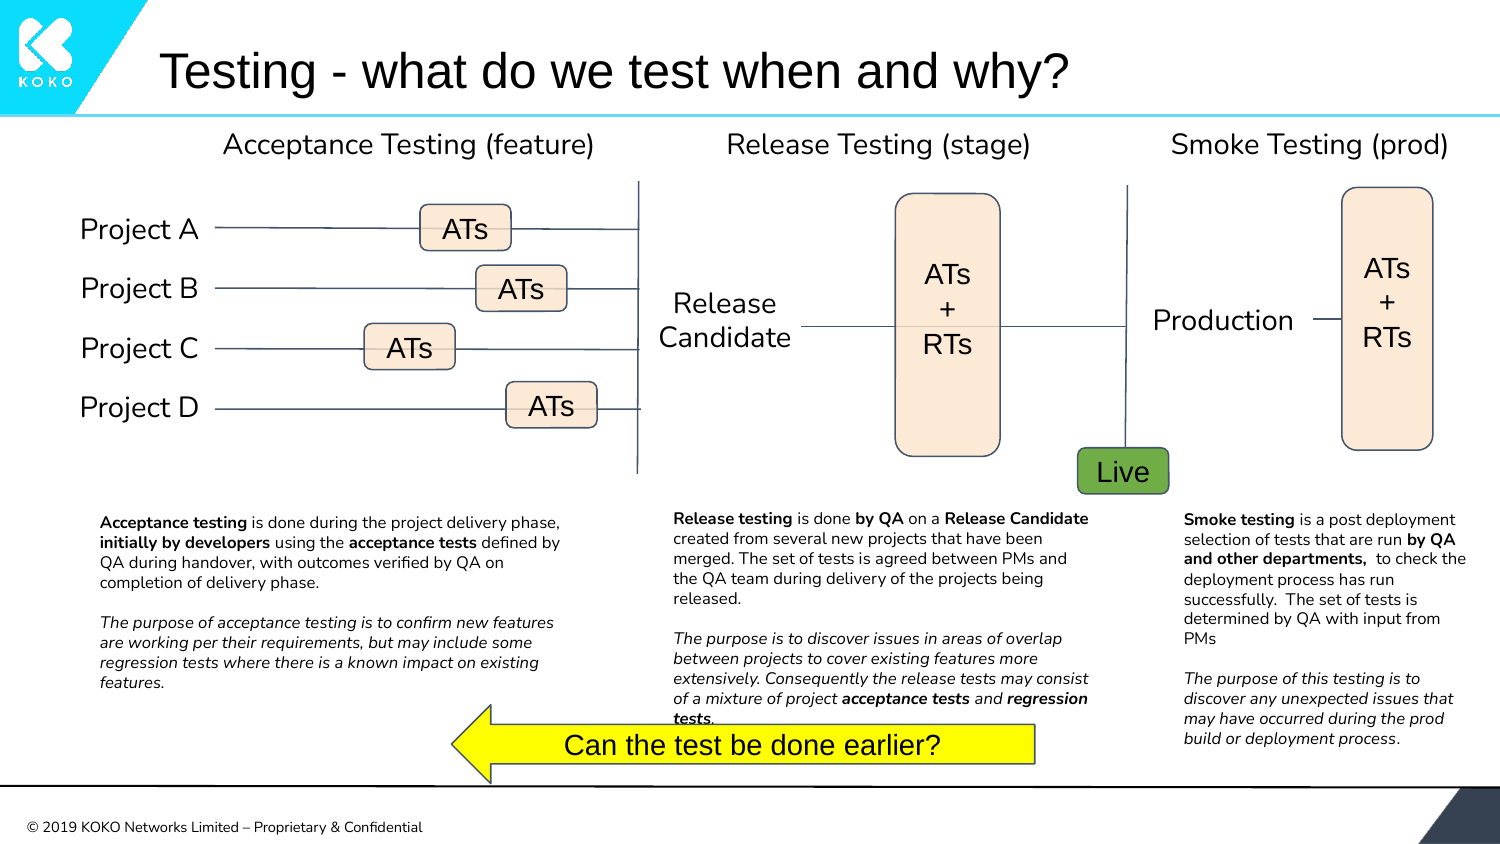

# Testing - what do we test when and why?
Acceptance Testing (feature)
Release Testing (stage)
Smoke Testing (prod)
ATs
+ RTs

ATs
+ RTs

Project A
ATs
Project B
ATs
Release Candidate
Production
Project C
ATs
Project D
ATs
Live
Release testing is done by QA on a Release Candidate created from several new projects that have been merged. The set of tests is agreed between PMs and the QA team during delivery of the projects being released.

The purpose is to discover issues in areas of overlap between projects to cover existing features more extensively. Consequently the release tests may consist of a mixture of project acceptance tests and regression tests.
Smoke testing is a post deployment selection of tests that are run by QA and other departments,  to check the deployment process has run successfully.  The set of tests is determined by QA with input from PMs

The purpose of this testing is to discover any unexpected issues that may have occurred during the prod build or deployment process.
Acceptance testing is done during the project delivery phase, initially by developers using the acceptance tests defined by QA during handover, with outcomes verified by QA on completion of delivery phase.

The purpose of acceptance testing is to confirm new features are working per their requirements, but may include some regression tests where there is a known impact on existing features.
Can the test be done earlier?